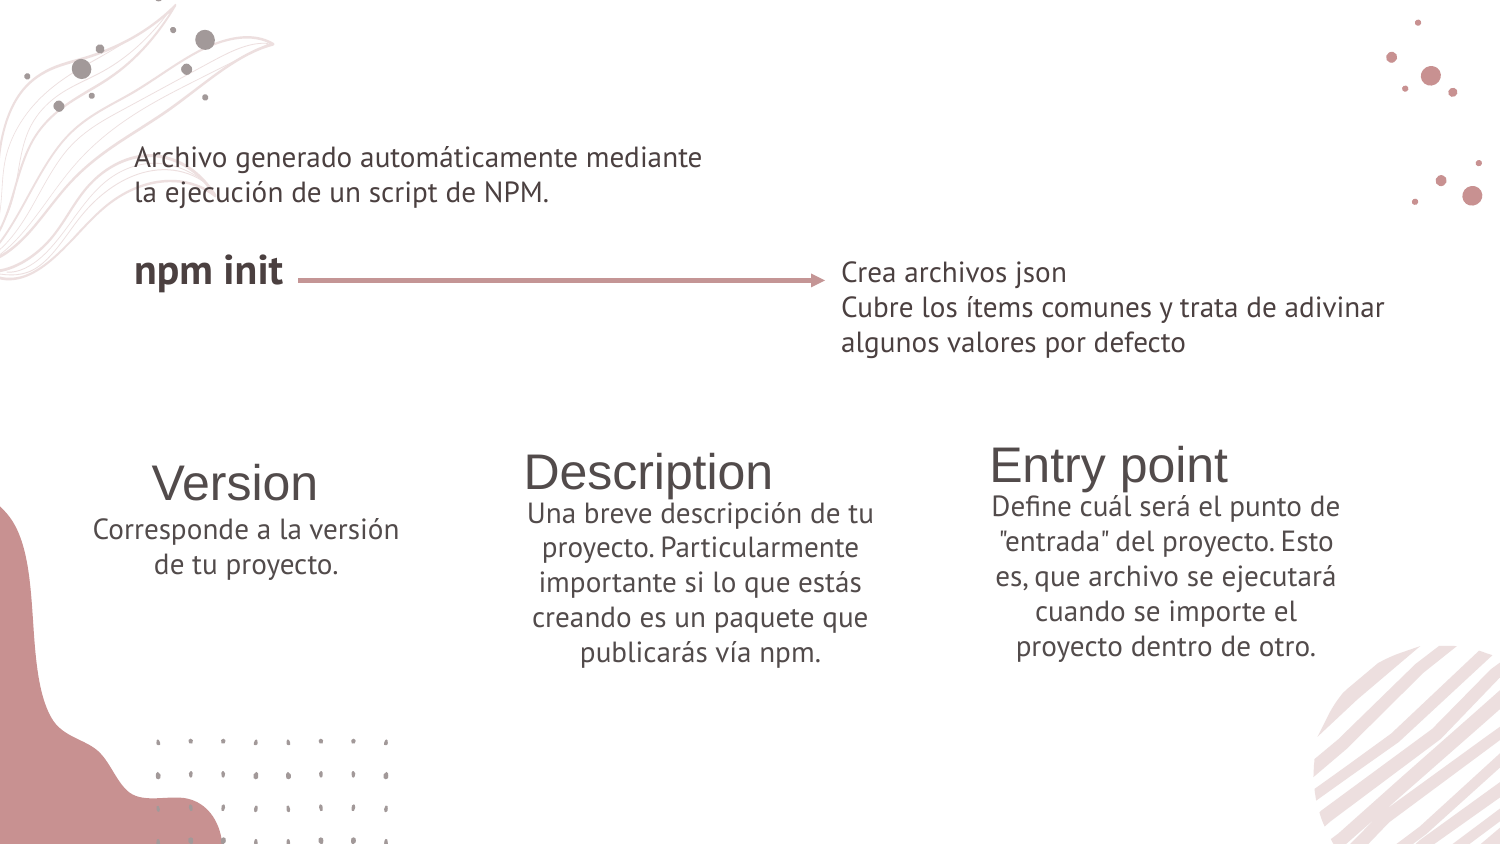

Archivo generado automáticamente mediante la ejecución de un script de NPM.

npm init

Crea archivos json
Cubre los ítems comunes y trata de adivinar algunos valores por defecto

Entry point
Description
# Version
Define cuál será el punto de "entrada" del proyecto. Esto es, que archivo se ejecutará cuando se importe el proyecto dentro de otro.
Una breve descripción de tu proyecto. Particularmente importante si lo que estás creando es un paquete que publicarás vía npm.
Corresponde a la versión de tu proyecto.